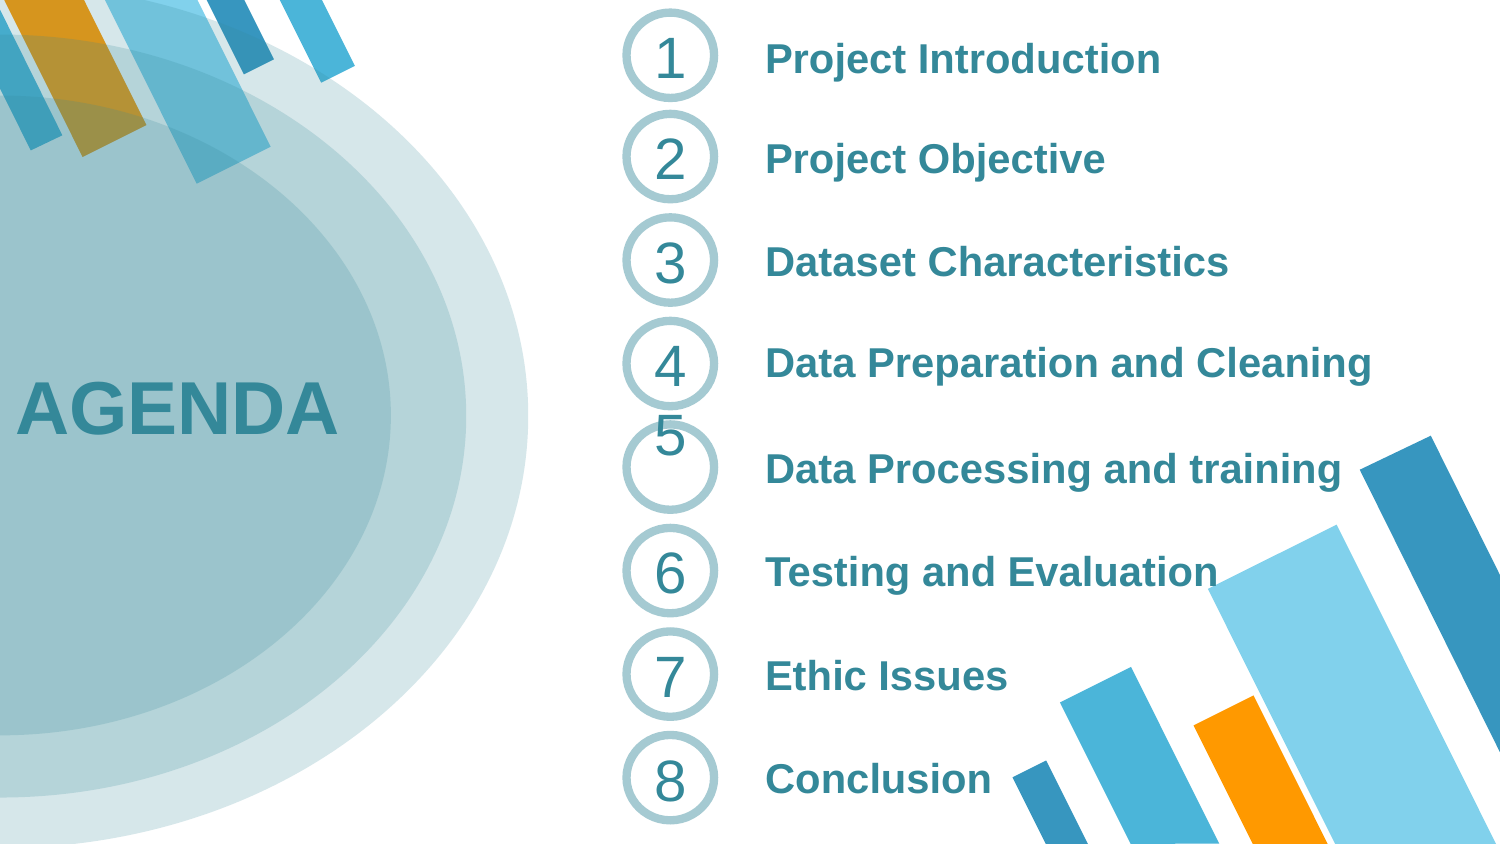

1
Project Introduction
2
Project Objective
3
Dataset Characteristics

4
Data Preparation and Cleaning

AGENDA
5
Data Processing and training
6
Testing and Evaluation
7
Ethic Issues
8
Conclusion